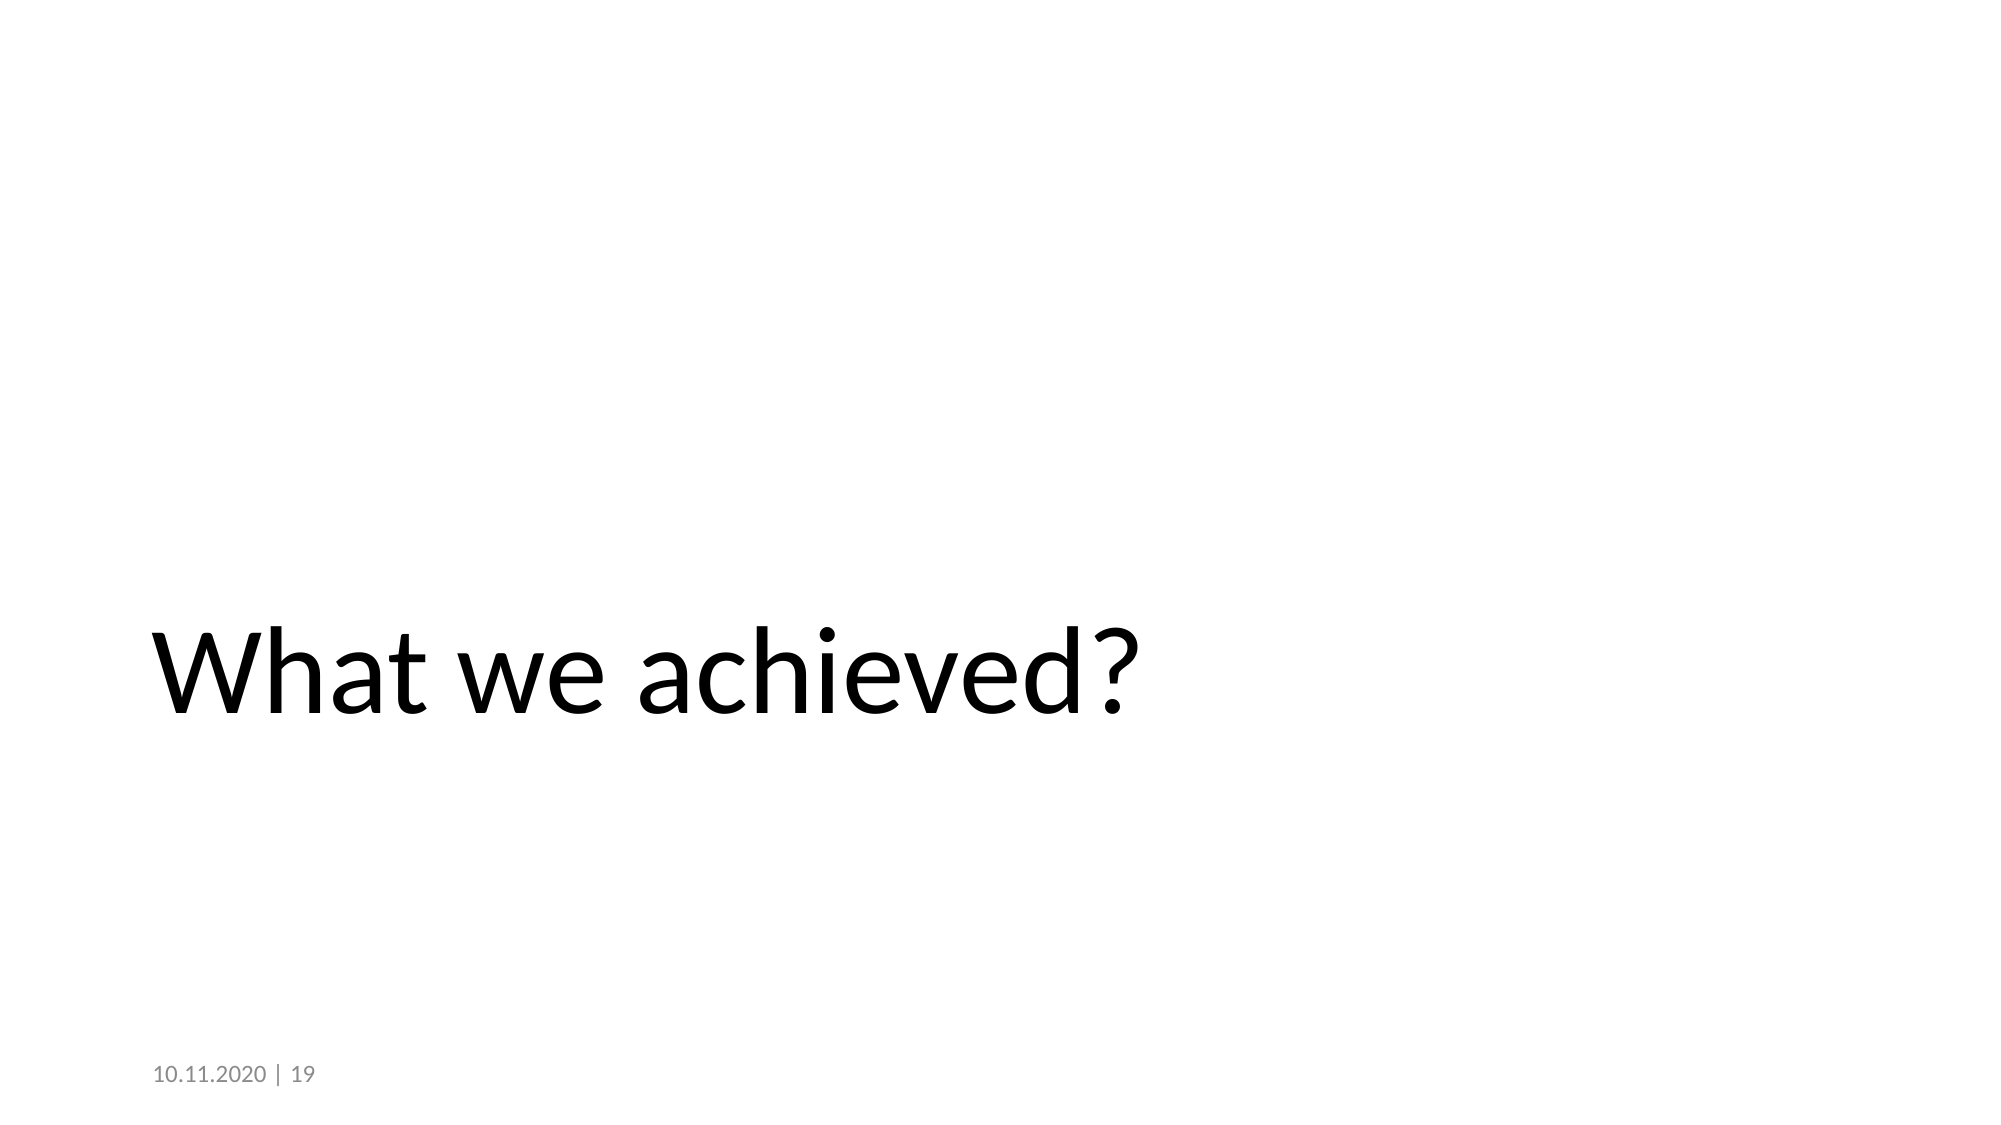

# What we achieved?

10.11.2020 | 19